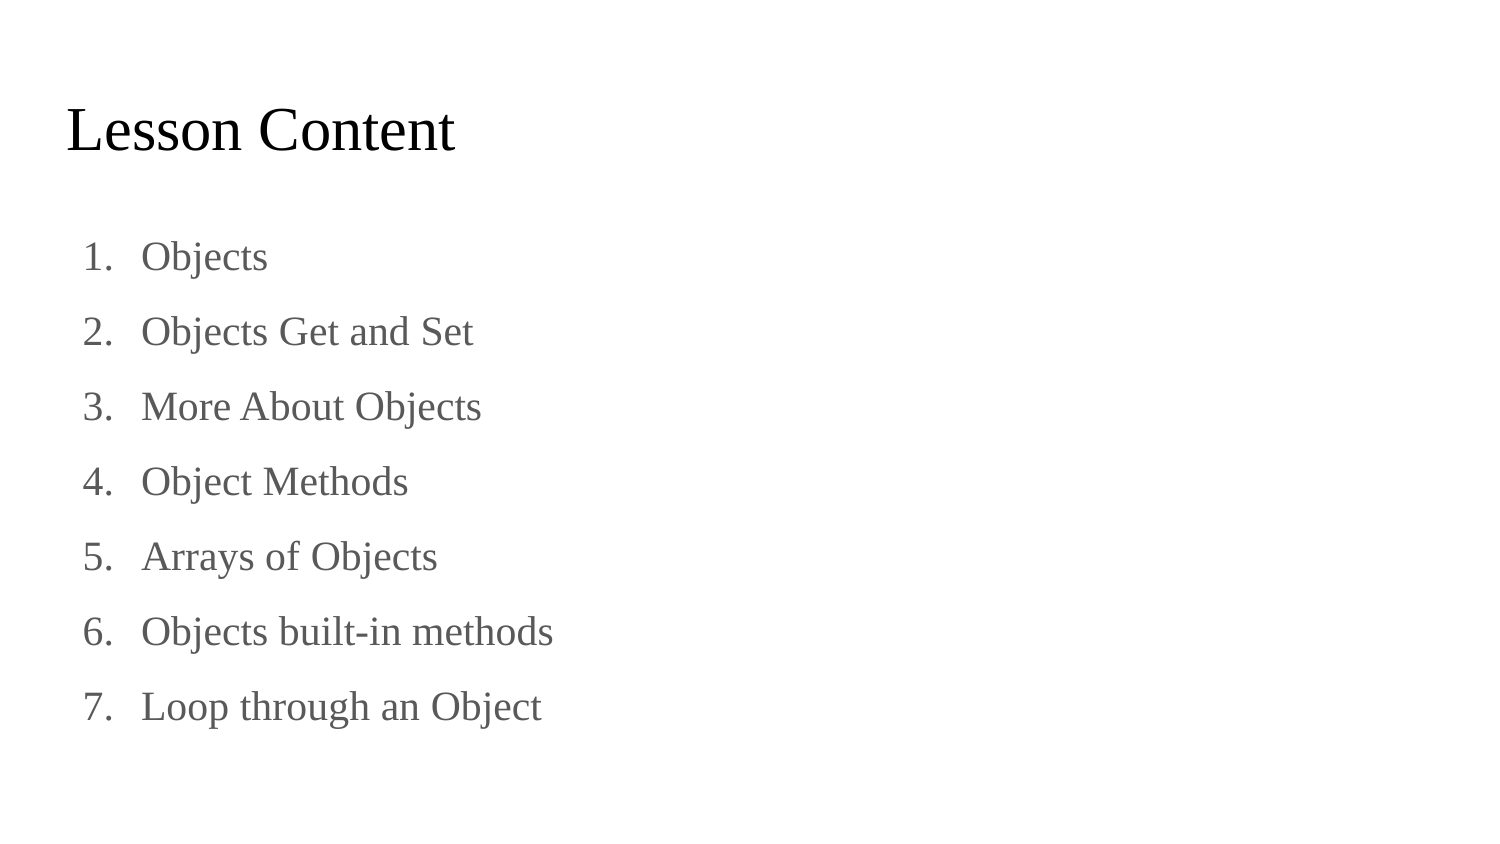

# Lesson Content

Objects
Objects Get and Set
More About Objects
Object Methods
Arrays of Objects
Objects built-in methods
Loop through an Object